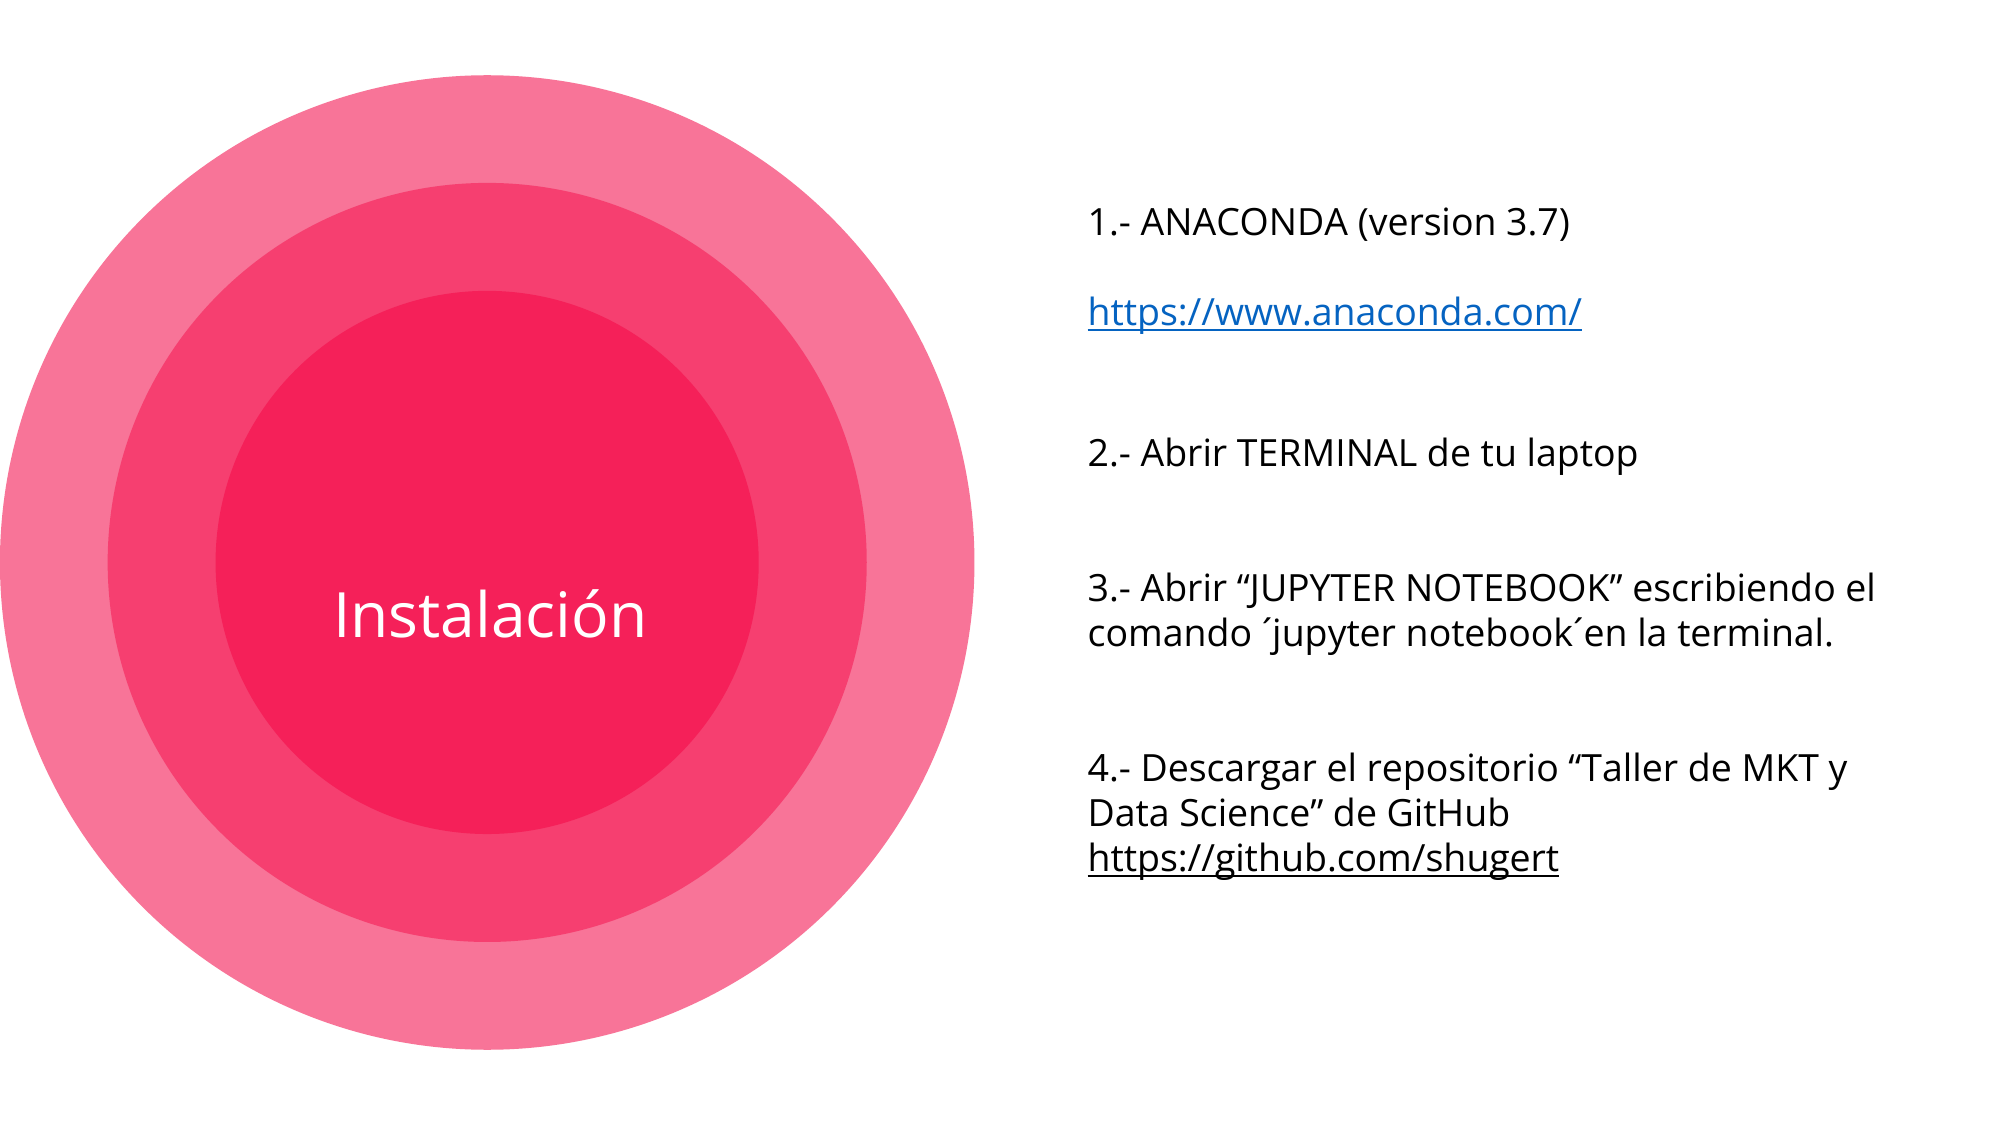

1.- ANACONDA (version 3.7)

https://www.anaconda.com/

2.- Abrir TERMINAL de tu laptop

3.- Abrir “JUPYTER NOTEBOOK” escribiendo el comando ´jupyter notebook´en la terminal.

4.- Descargar el repositorio “Taller de MKT y Data Science” de GitHub
https://github.com/shugert
Instalación